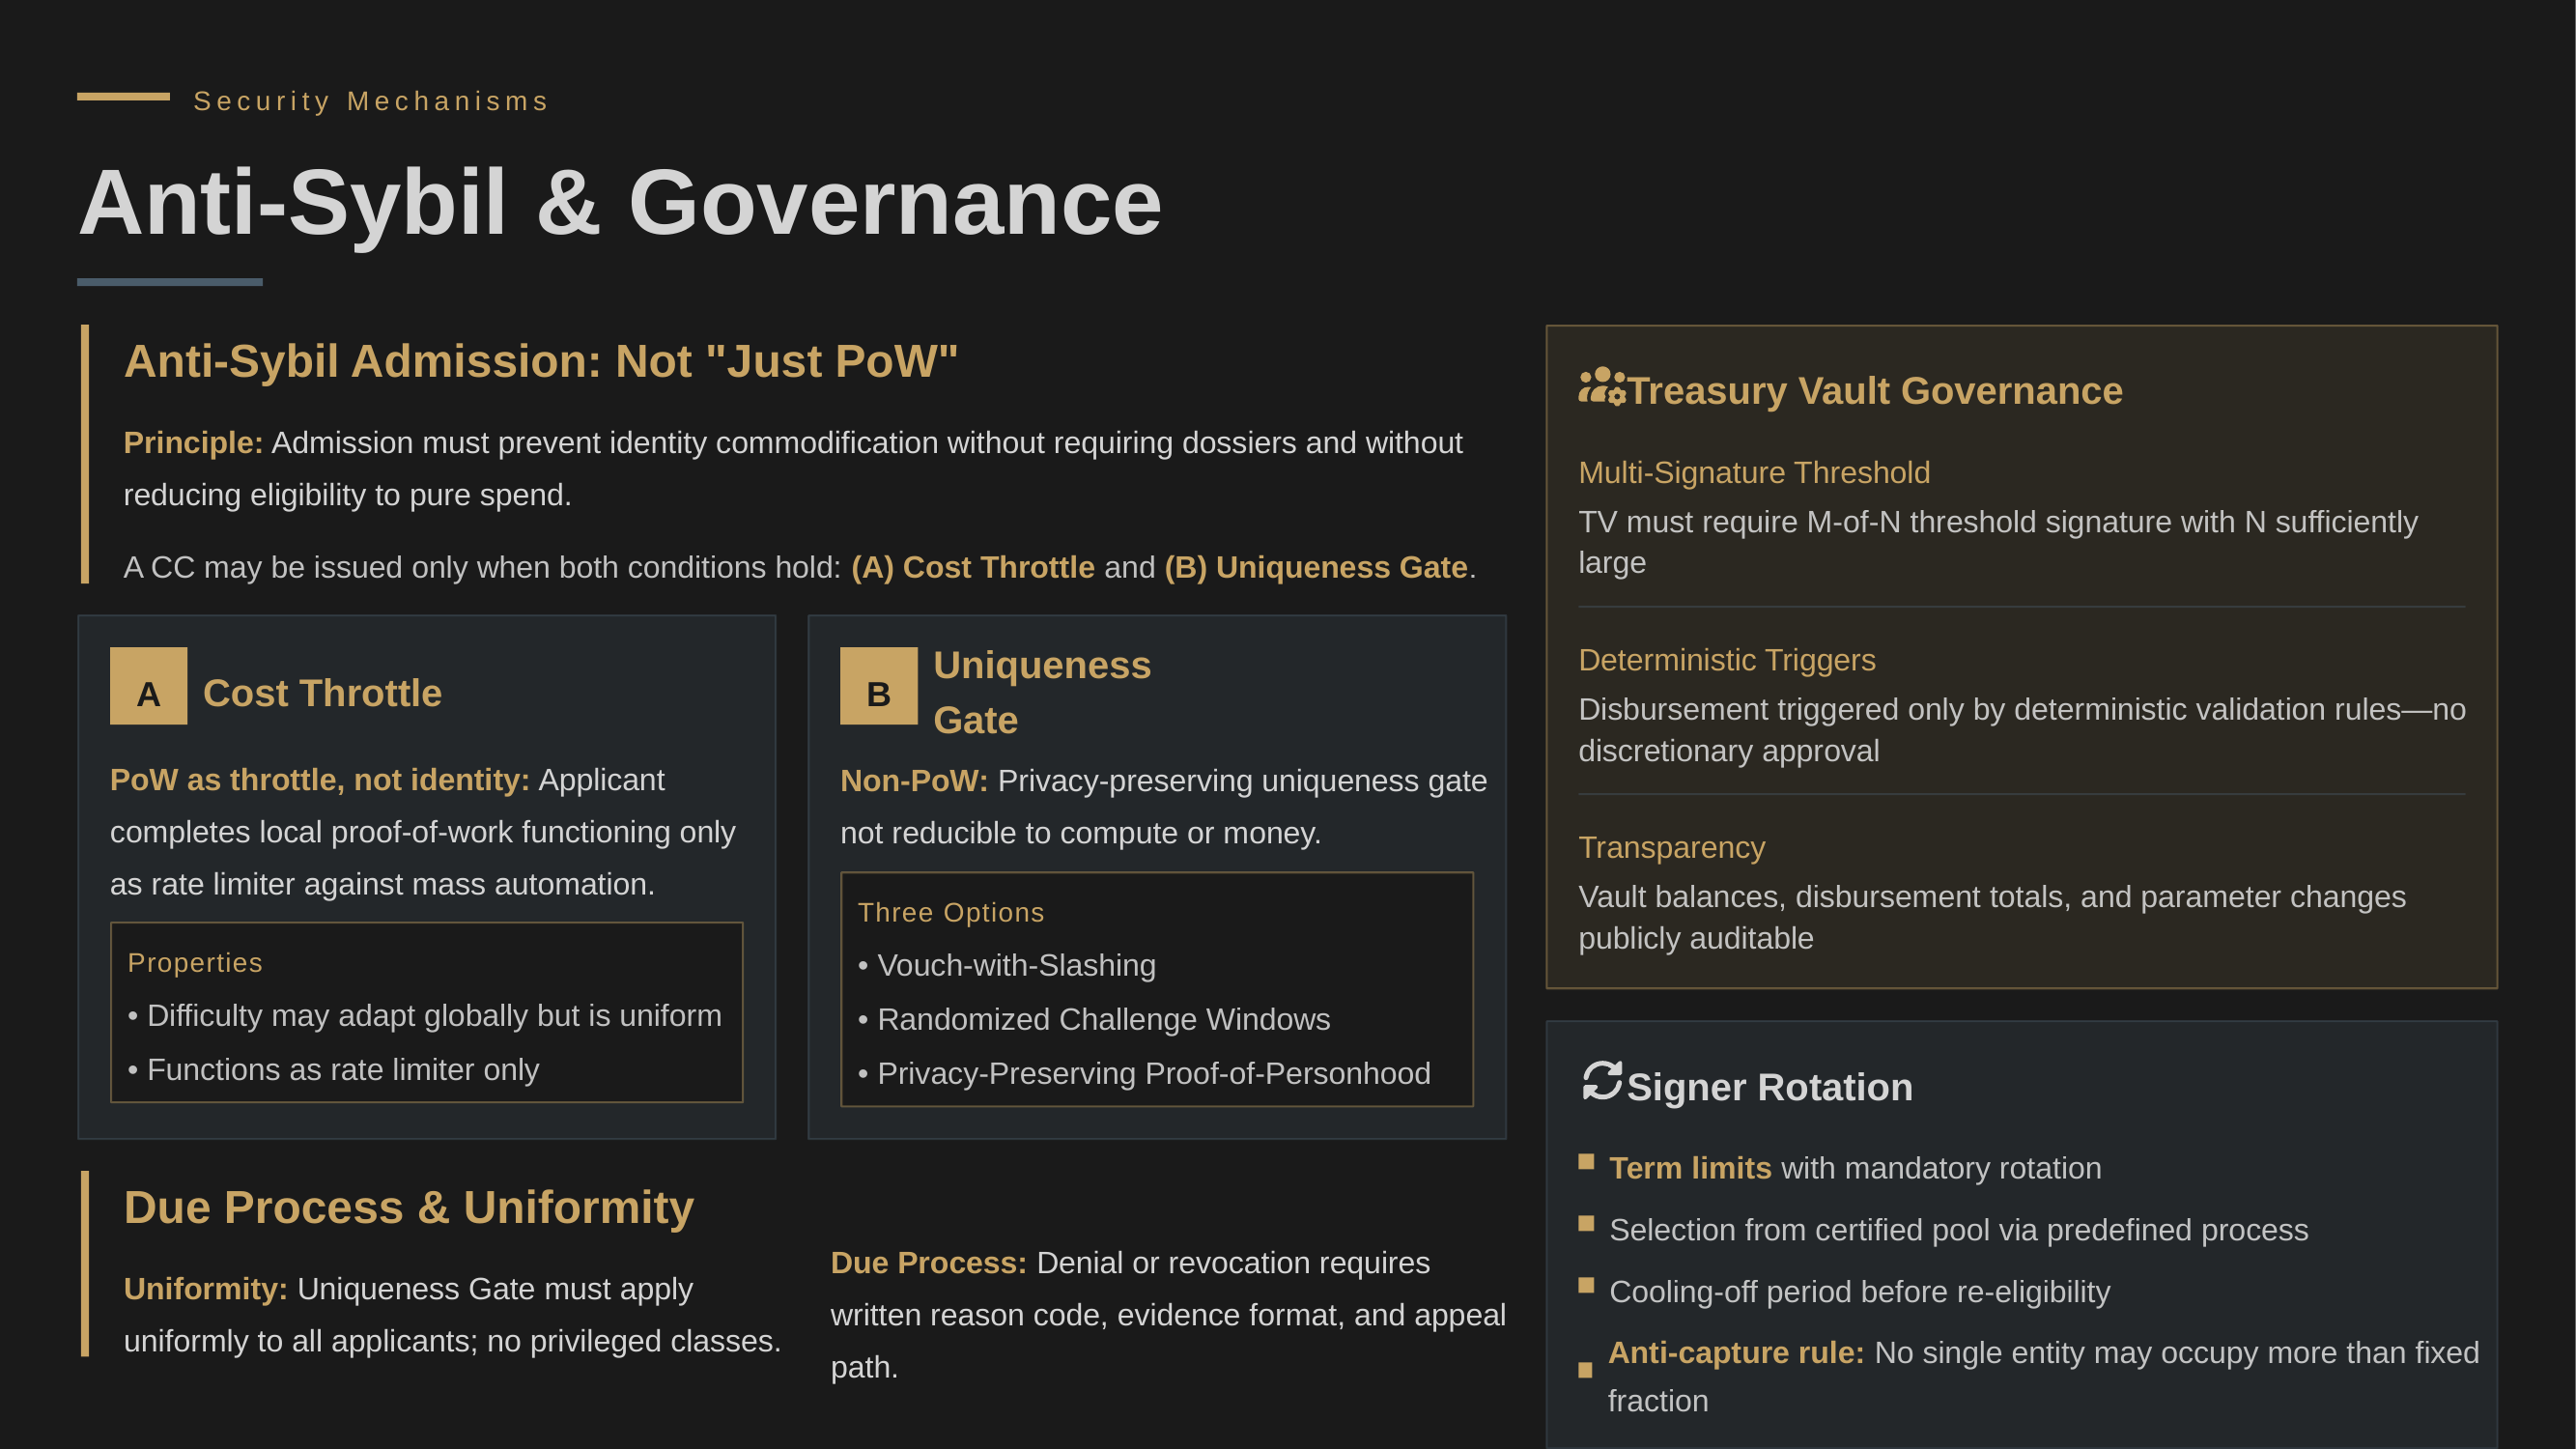

Security Mechanisms

Anti-Sybil & Governance

Anti-Sybil Admission: Not "Just PoW"

Treasury Vault Governance

Principle: Admission must prevent identity commodification without requiring dossiers and without reducing eligibility to pure spend.
Multi-Signature Threshold
TV must require M-of-N threshold signature with N sufficiently large
A CC may be issued only when both conditions hold: (A) Cost Throttle and (B) Uniqueness Gate.

Deterministic Triggers
A

B

Cost Throttle
Uniqueness Gate
Disbursement triggered only by deterministic validation rules—no discretionary approval
PoW as throttle, not identity: Applicant completes local proof-of-work functioning only as rate limiter against mass automation.
Non-PoW: Privacy-preserving uniqueness gate not reducible to compute or money.

Transparency
Vault balances, disbursement totals, and parameter changes publicly auditable

Three Options

• Vouch-with-Slashing
Properties
• Difficulty may adapt globally but is uniform
• Randomized Challenge Windows

• Functions as rate limiter only
• Privacy-Preserving Proof-of-Personhood
Signer Rotation

Term limits with mandatory rotation

Due Process & Uniformity
Selection from certified pool via predefined process

Uniformity: Uniqueness Gate must apply uniformly to all applicants; no privileged classes.
Due Process: Denial or revocation requires written reason code, evidence format, and appeal path.
Cooling-off period before re-eligibility

Anti-capture rule: No single entity may occupy more than fixed fraction